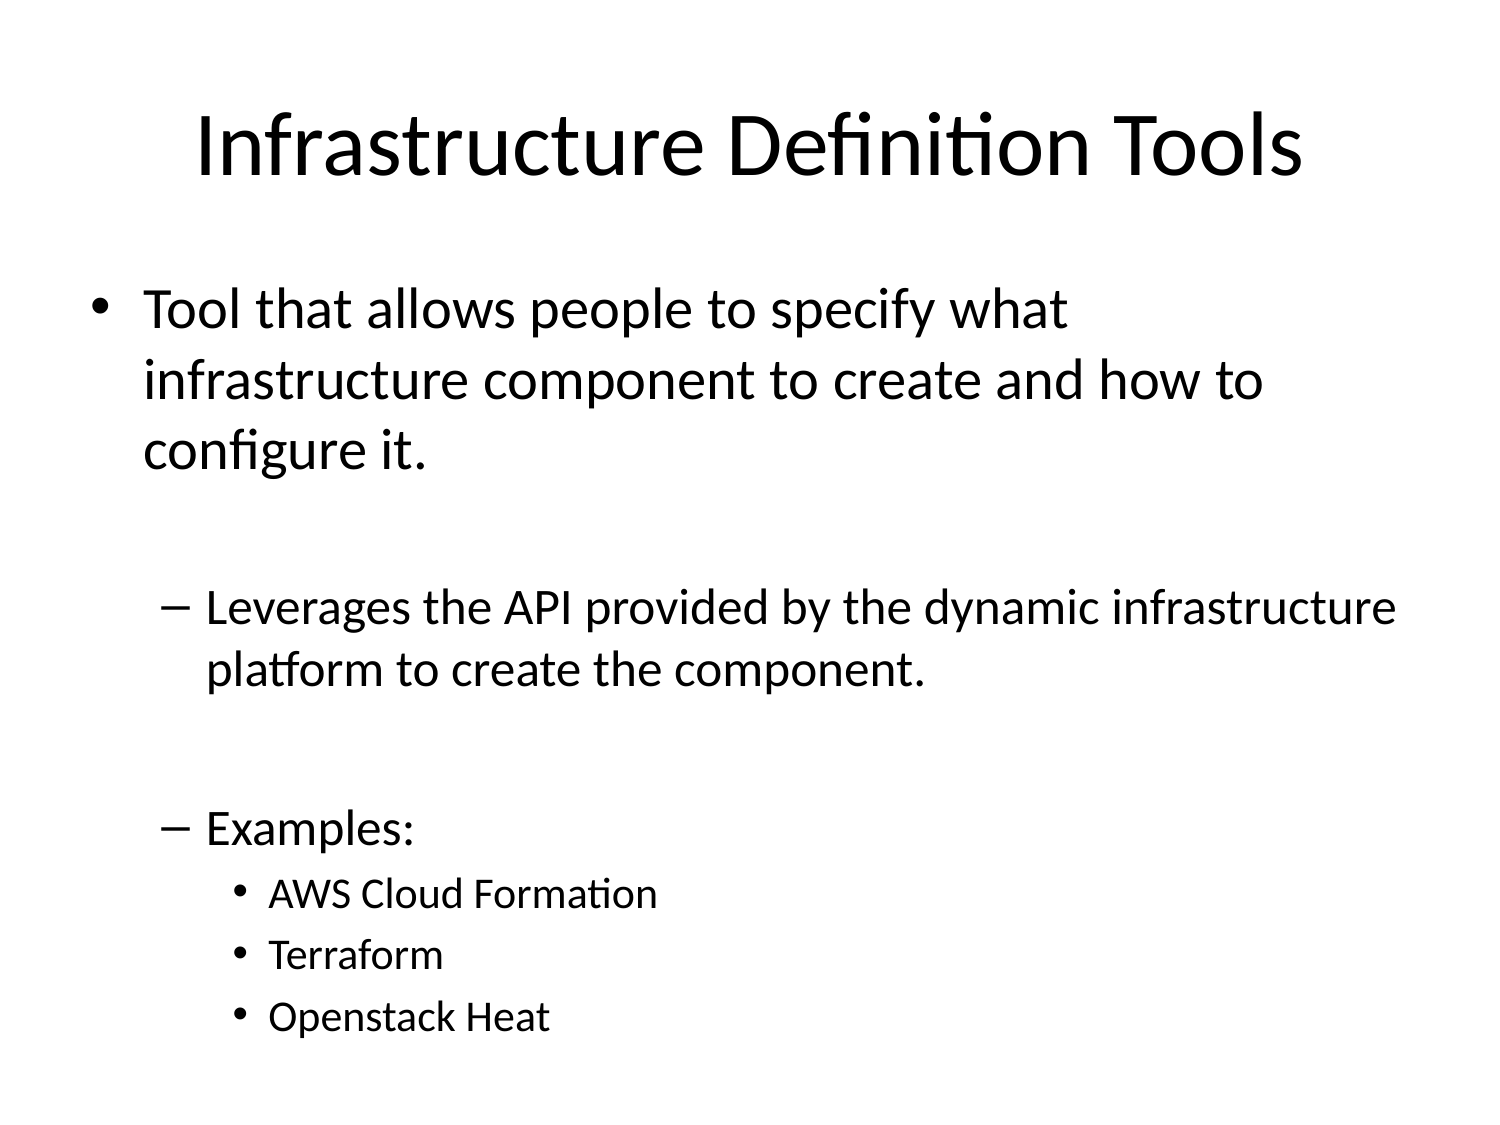

# Infrastructure Definition Tools
Tool that allows people to specify what infrastructure component to create and how to configure it.

Leverages the API provided by the dynamic infrastructure platform to create the component.

Examples:
AWS Cloud Formation
Terraform
Openstack Heat